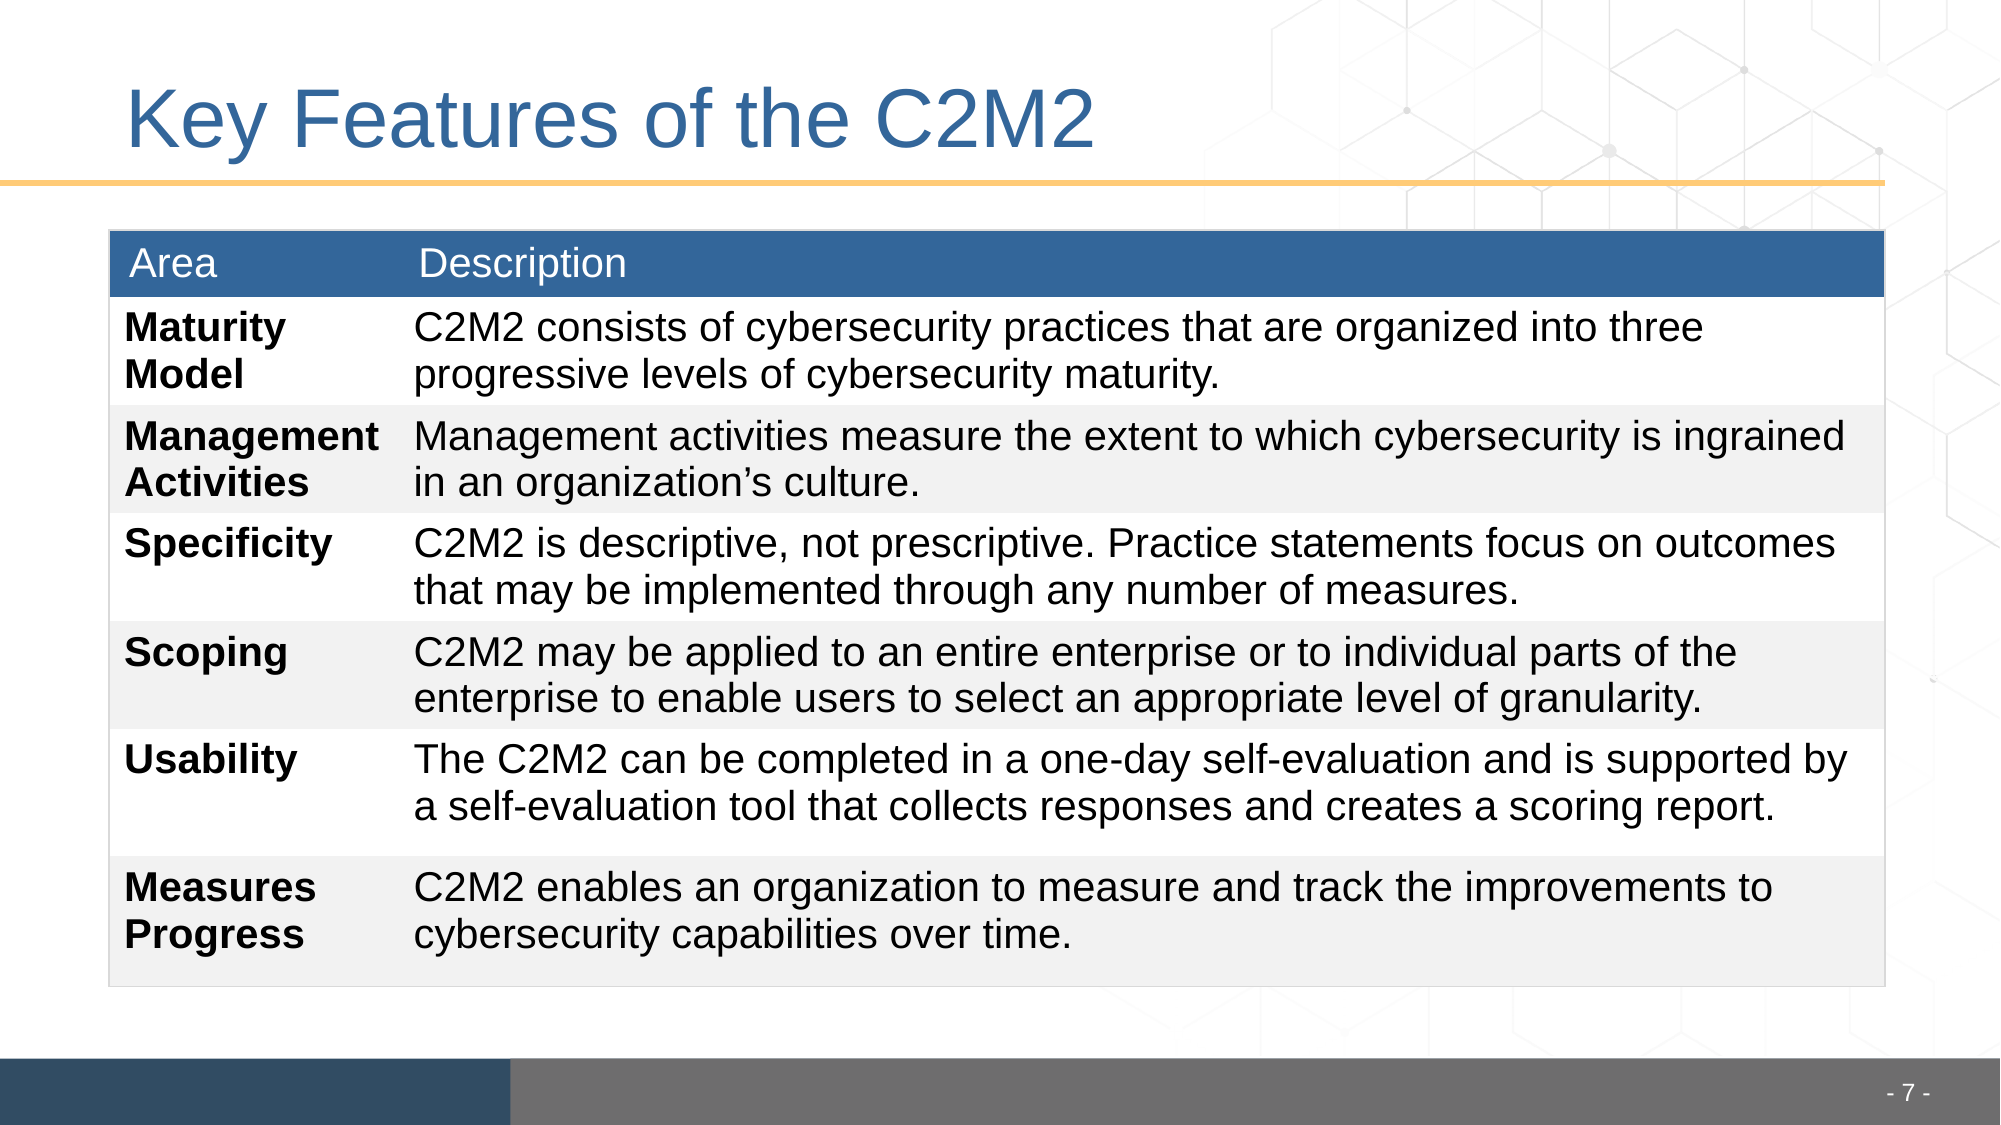

# Key Features of the C2M2
| Area | Description |
| --- | --- |
| Maturity Model | C2M2 consists of cybersecurity practices that are organized into three progressive levels of cybersecurity maturity. |
| Management Activities | Management activities measure the extent to which cybersecurity is ingrained in an organization’s culture. |
| Specificity | C2M2 is descriptive, not prescriptive. Practice statements focus on outcomes that may be implemented through any number of measures. |
| Scoping | C2M2 may be applied to an entire enterprise or to individual parts of the enterprise to enable users to select an appropriate level of granularity. |
| Usability | The C2M2 can be completed in a one-day self-evaluation and is supported by a self-evaluation tool that collects responses and creates a scoring report. |
| Measures Progress | C2M2 enables an organization to measure and track the improvements to cybersecurity capabilities over time. |
- 7 -